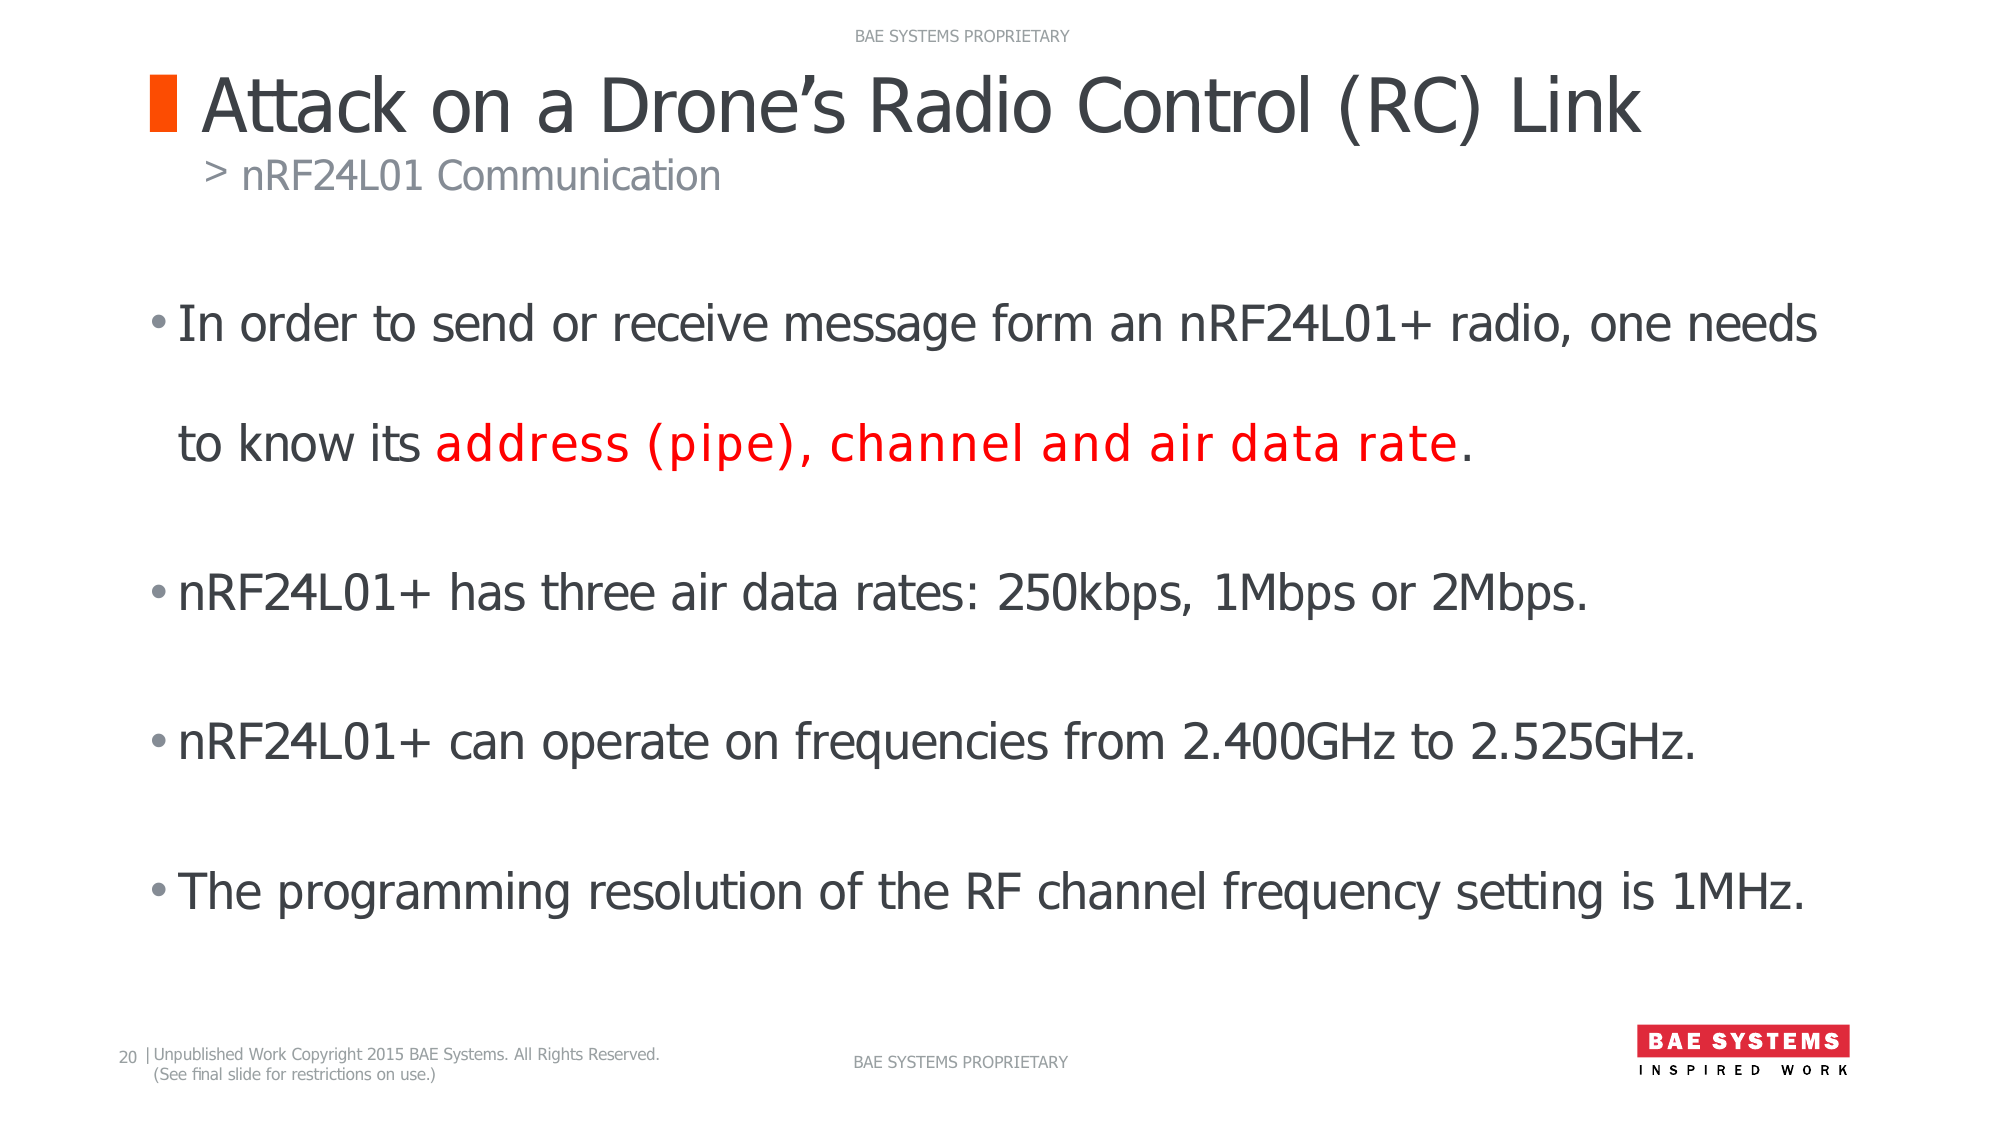

# Attack on a Drone’s Radio Control (RC) Link
nRF24L01 Communication
In order to send or receive message form an nRF24L01+ radio, one needs to know its address (pipe), channel and air data rate.
nRF24L01+ has three air data rates: 250kbps, 1Mbps or 2Mbps.
nRF24L01+ can operate on frequencies from 2.400GHz to 2.525GHz.
The programming resolution of the RF channel frequency setting is 1MHz.